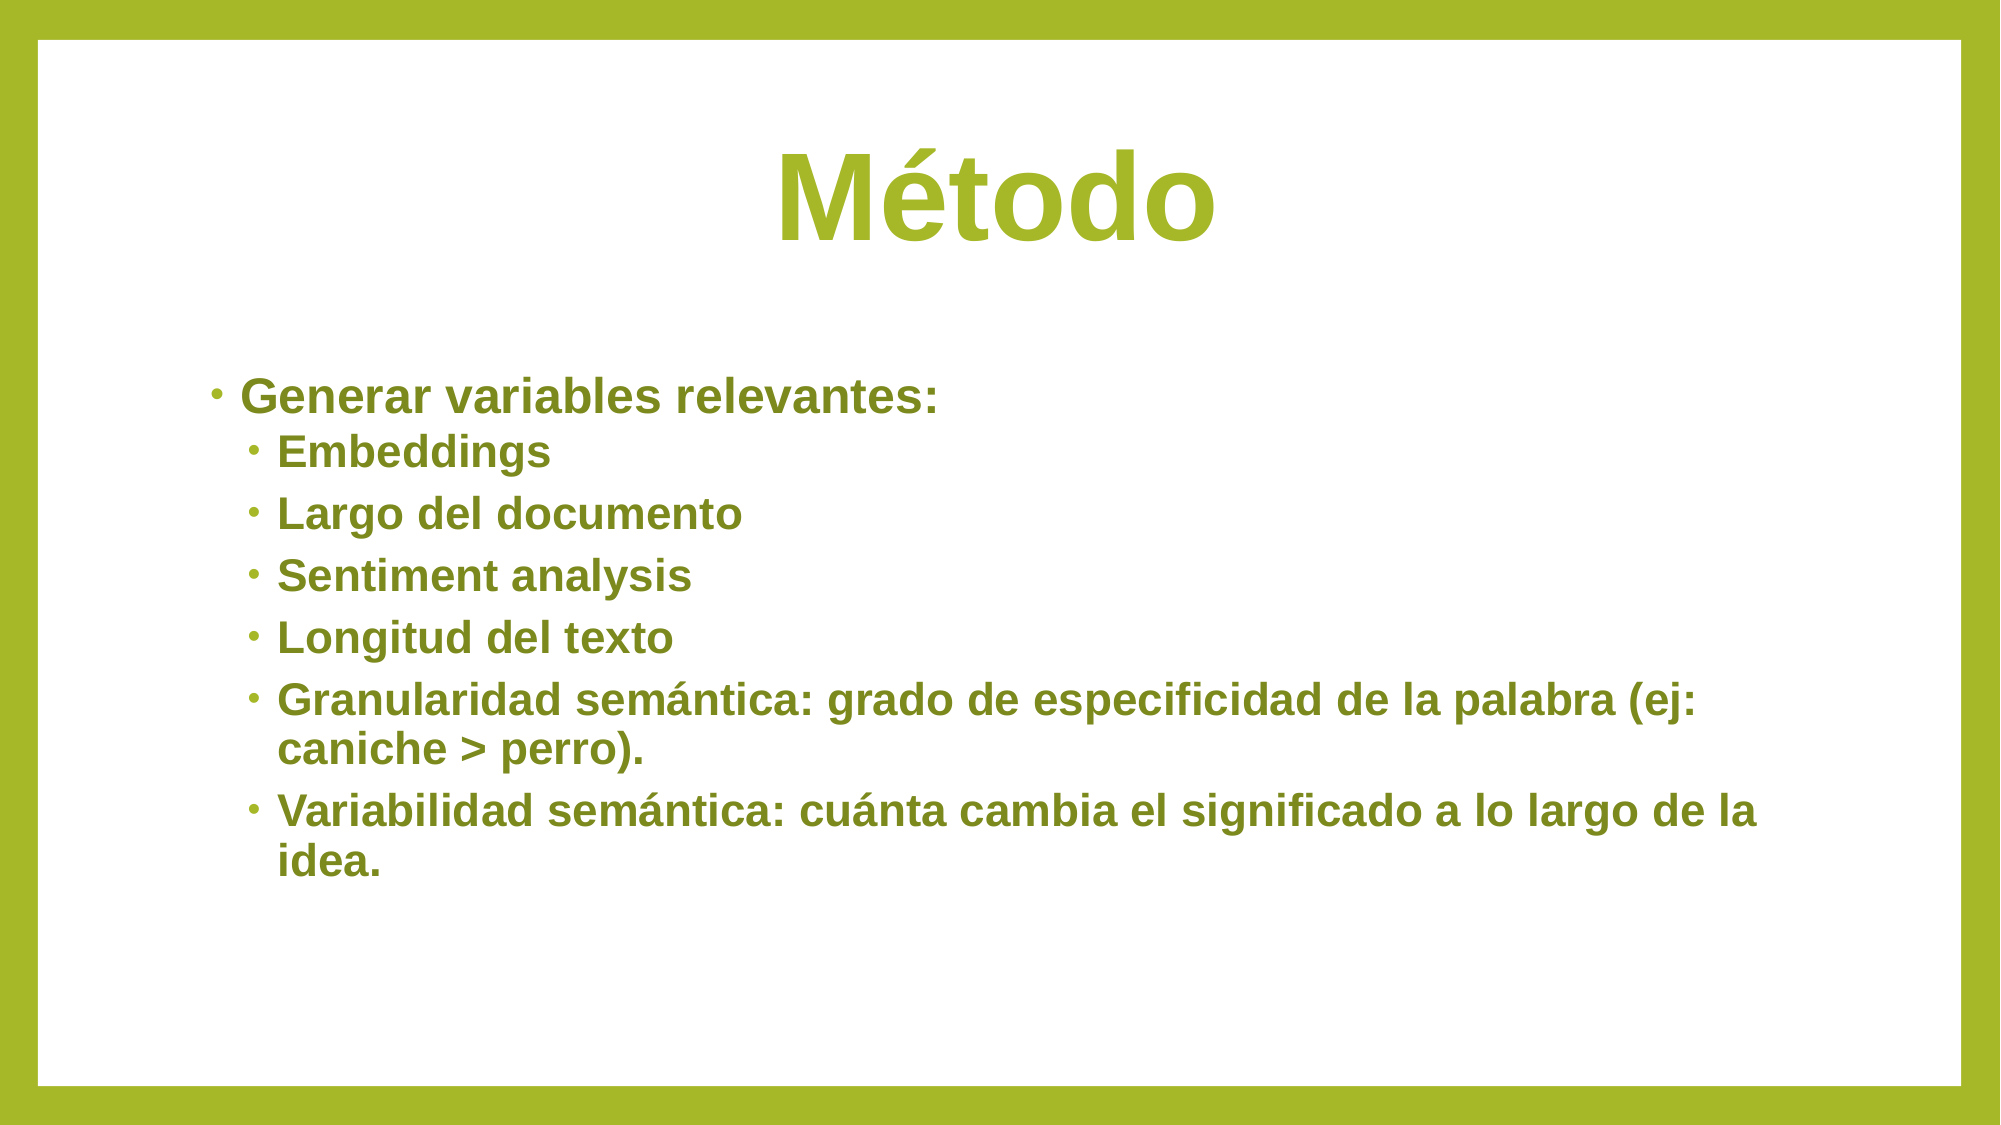

# Método
Generar variables relevantes:
Embeddings
Largo del documento
Sentiment analysis
Longitud del texto
Granularidad semántica: grado de especificidad de la palabra (ej: caniche > perro).
Variabilidad semántica: cuánta cambia el significado a lo largo de la idea.